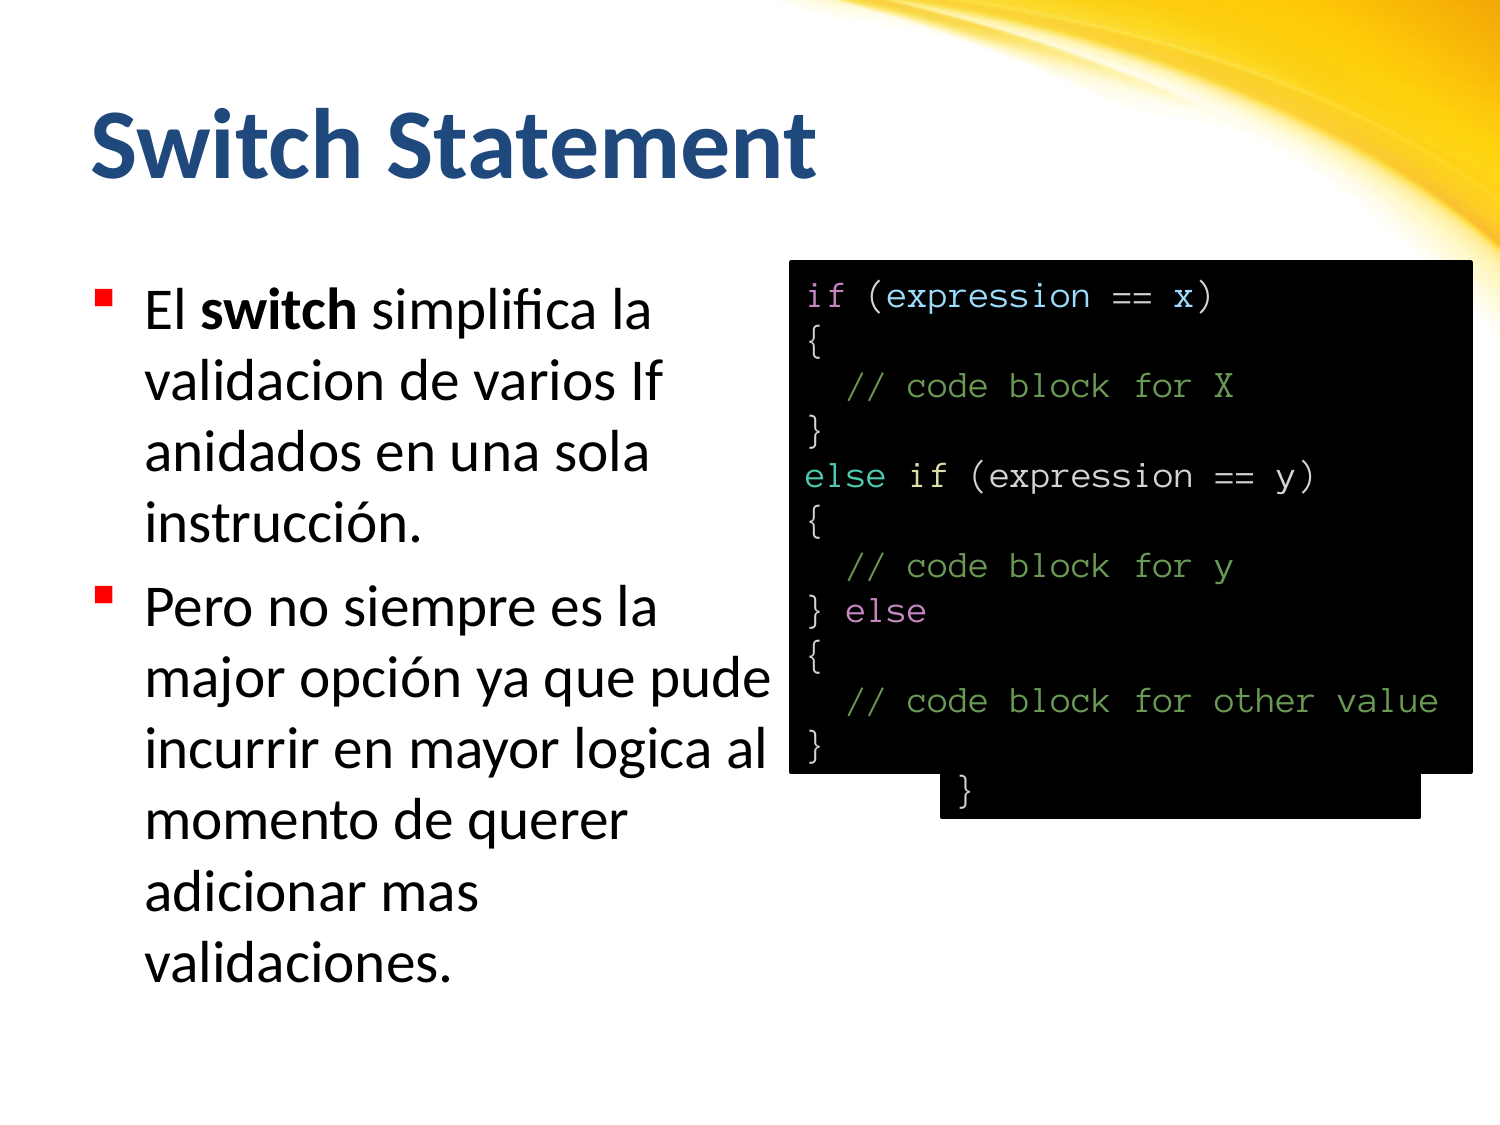

# Switch Statement
El switch simplifica la validacion de varios If anidados en una sola instrucción.
Pero no siempre es la major opción ya que pude incurrir en mayor logica al momento de querer adicionar mas validaciones.
if (expression == x)
{
  // code block for X
}
else if (expression == y)
{
  // code block for y
} else
{
  // code block for other value
}
switch(expression)
{
  case x:
    // code block
    break;
  case y:
    // code block
    break;
  default:
    // code block
    break;
}